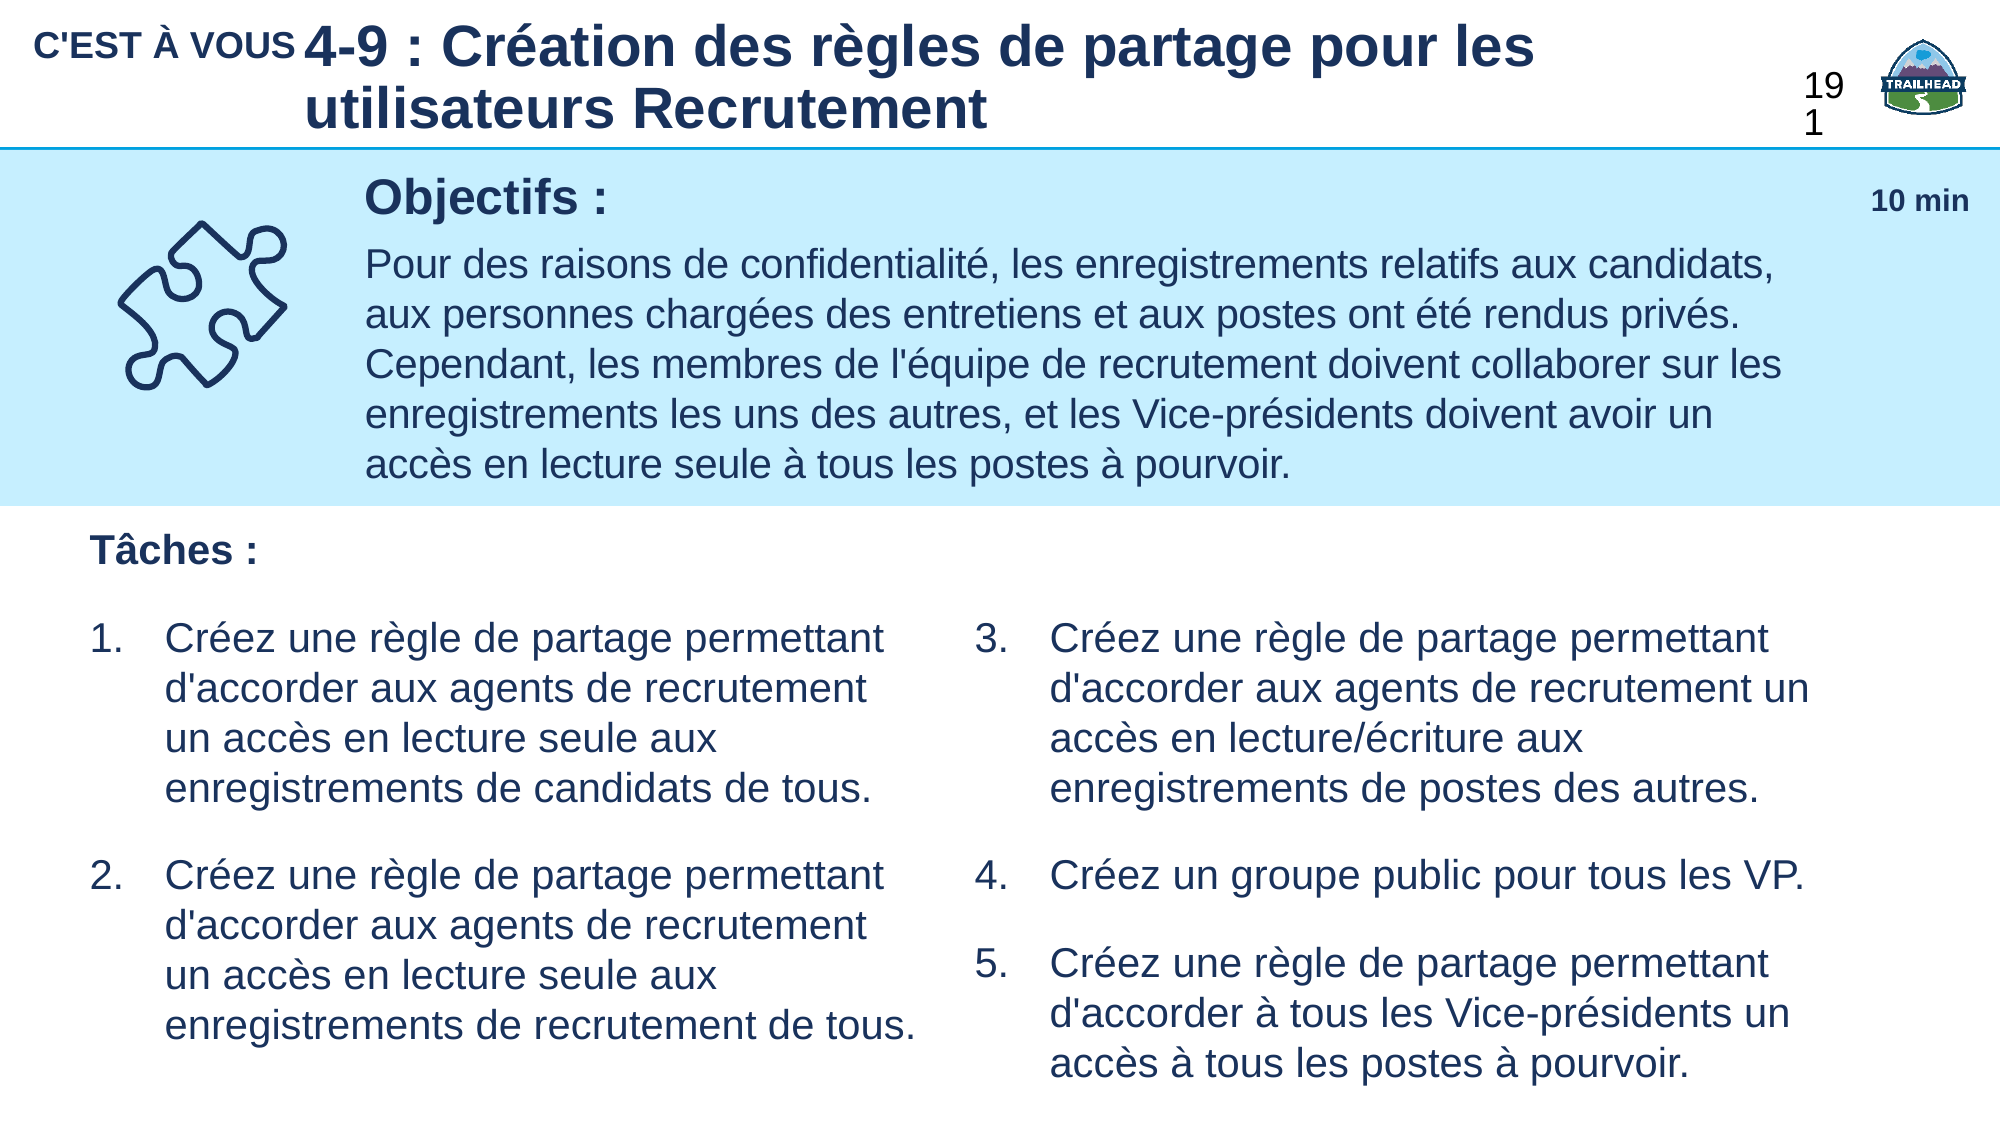

4-9 : Création des règles de partage pour les utilisateurs Recrutement
C'EST À VOUS
191
Objectifs :
Pour des raisons de confidentialité, les enregistrements relatifs aux candidats, aux personnes chargées des entretiens et aux postes ont été rendus privés. Cependant, les membres de l'équipe de recrutement doivent collaborer sur les enregistrements les uns des autres, et les Vice-présidents doivent avoir un accès en lecture seule à tous les postes à pourvoir.
10 min
Tâches :
Créez une règle de partage permettant d'accorder aux agents de recrutement
un accès en lecture seule aux enregistrements de candidats de tous.
Créez une règle de partage permettant d'accorder aux agents de recrutement
un accès en lecture seule aux enregistrements de recrutement de tous.

Créez une règle de partage permettant d'accorder aux agents de recrutement un accès en lecture/écriture aux enregistrements de postes des autres.
Créez un groupe public pour tous les VP.
Créez une règle de partage permettant d'accorder à tous les Vice-présidents un accès à tous les postes à pourvoir.